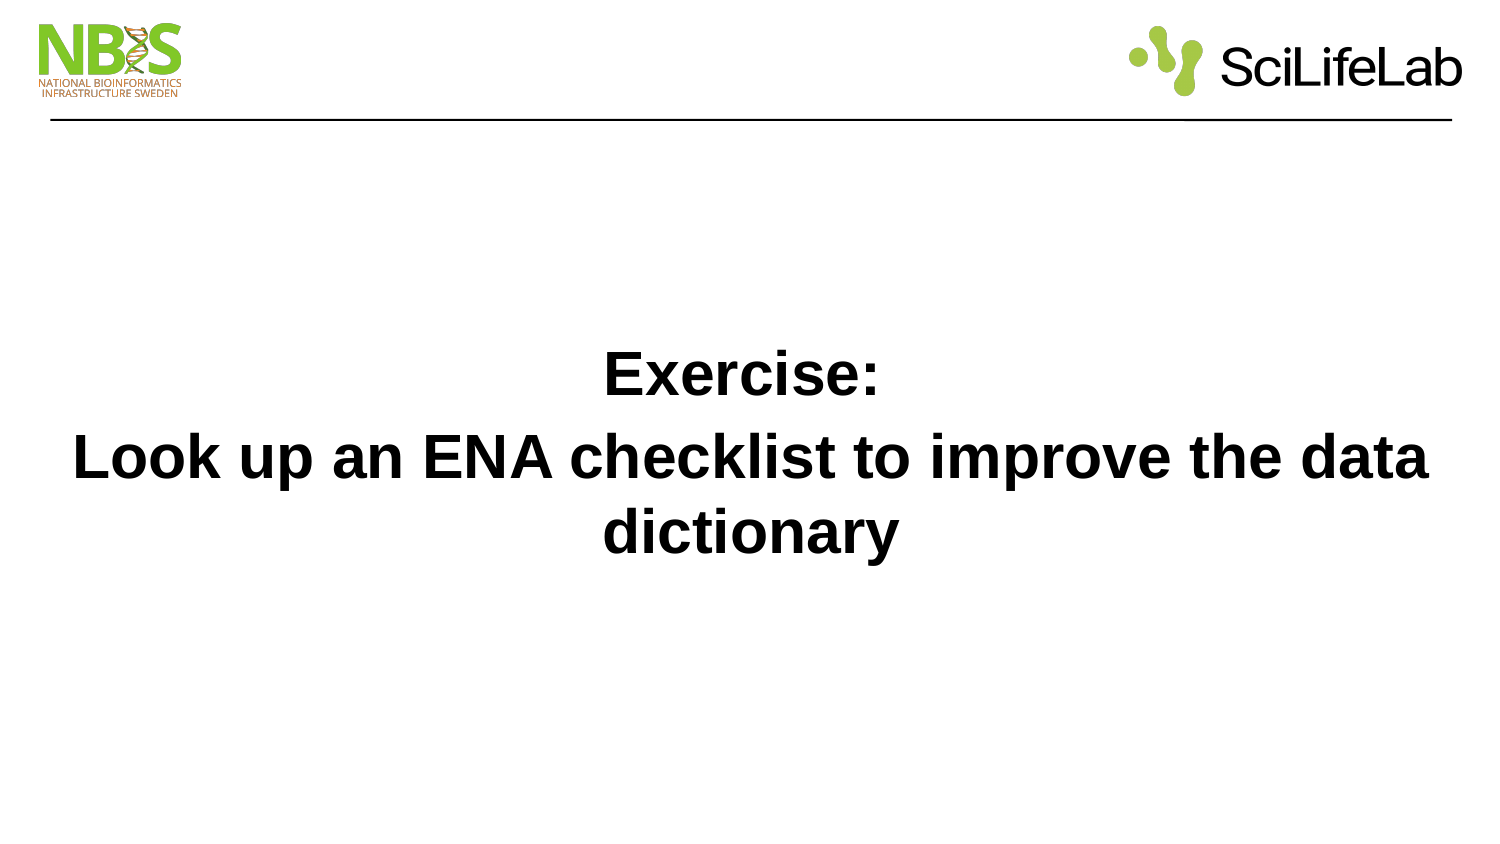

#
Exercise:
Look up an ENA checklist to improve the data dictionary